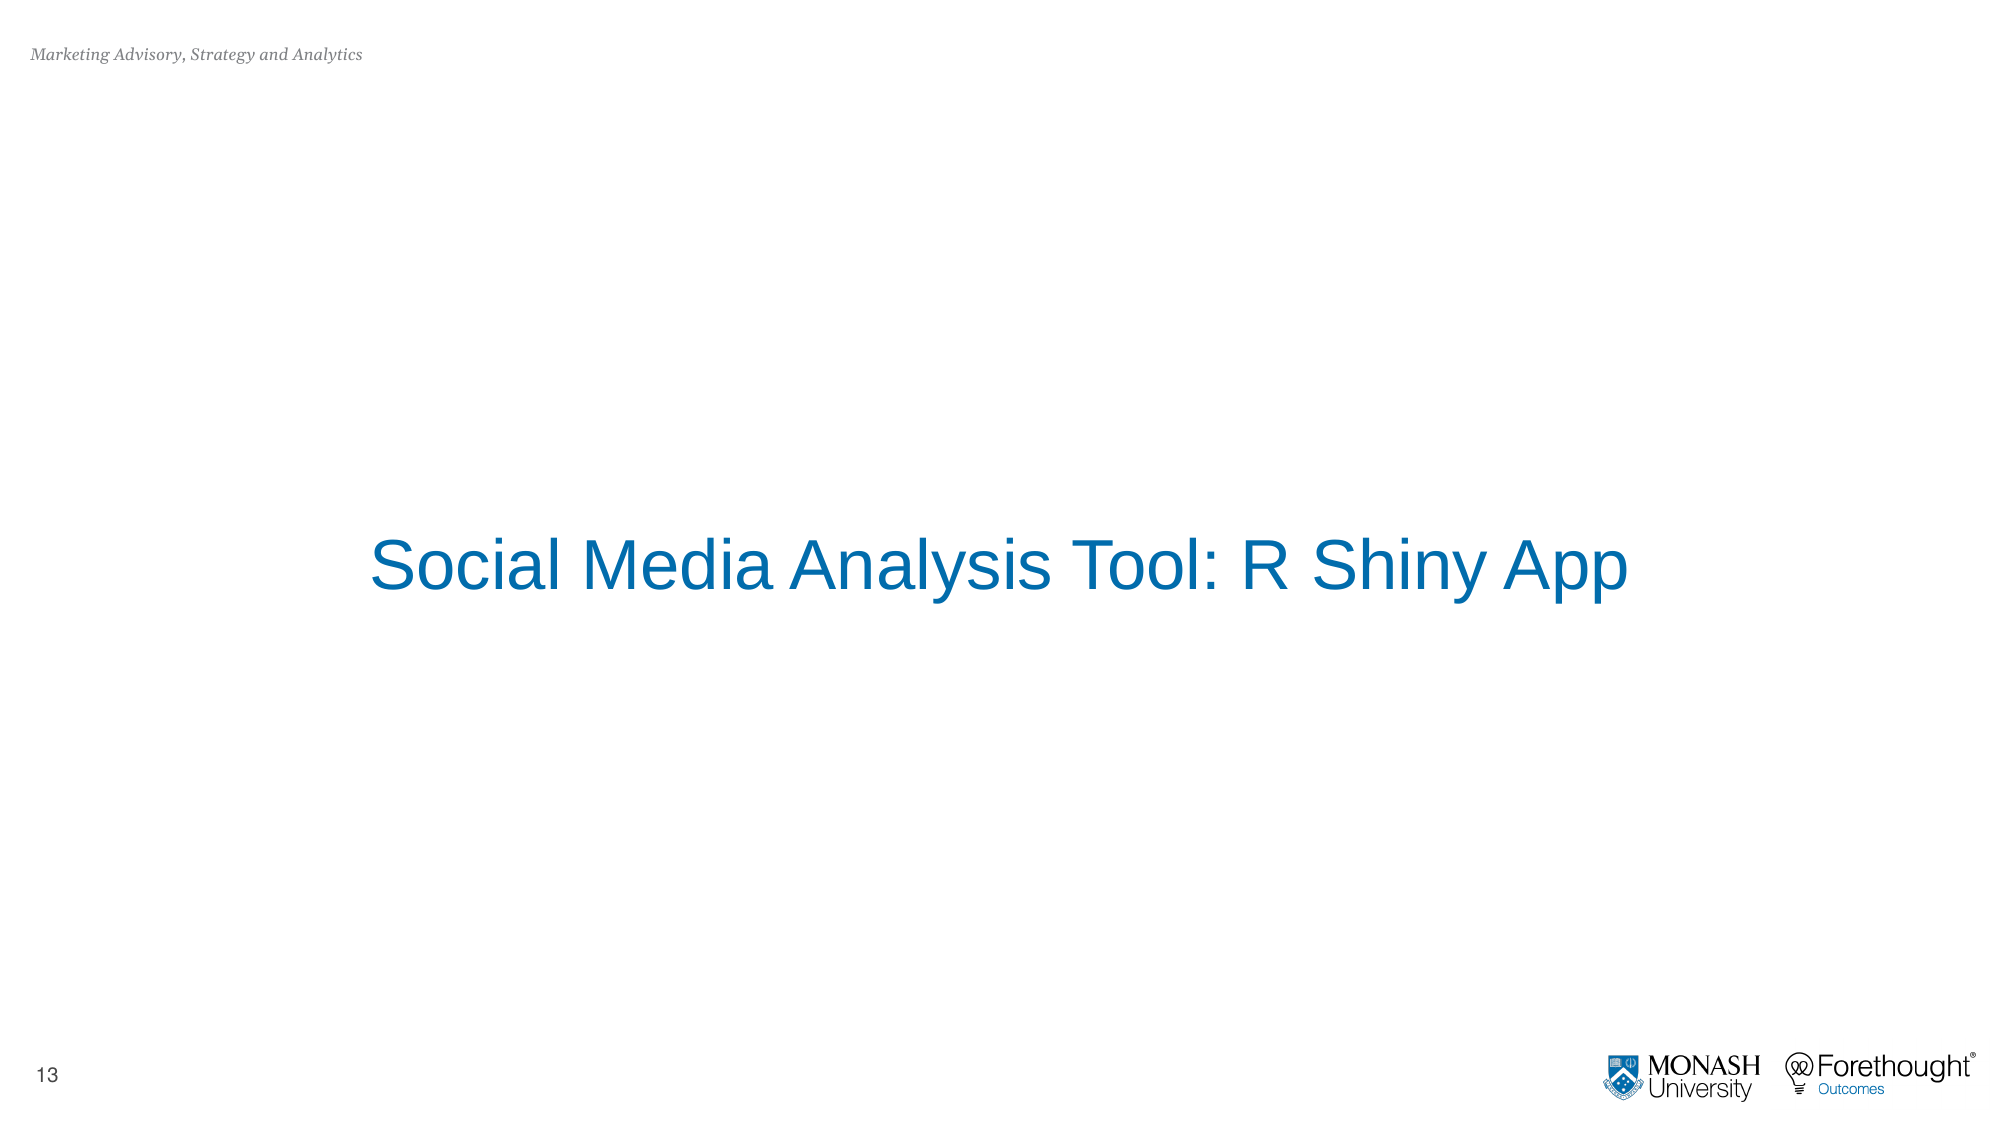

# Social Media Analysis Tool: R Shiny App